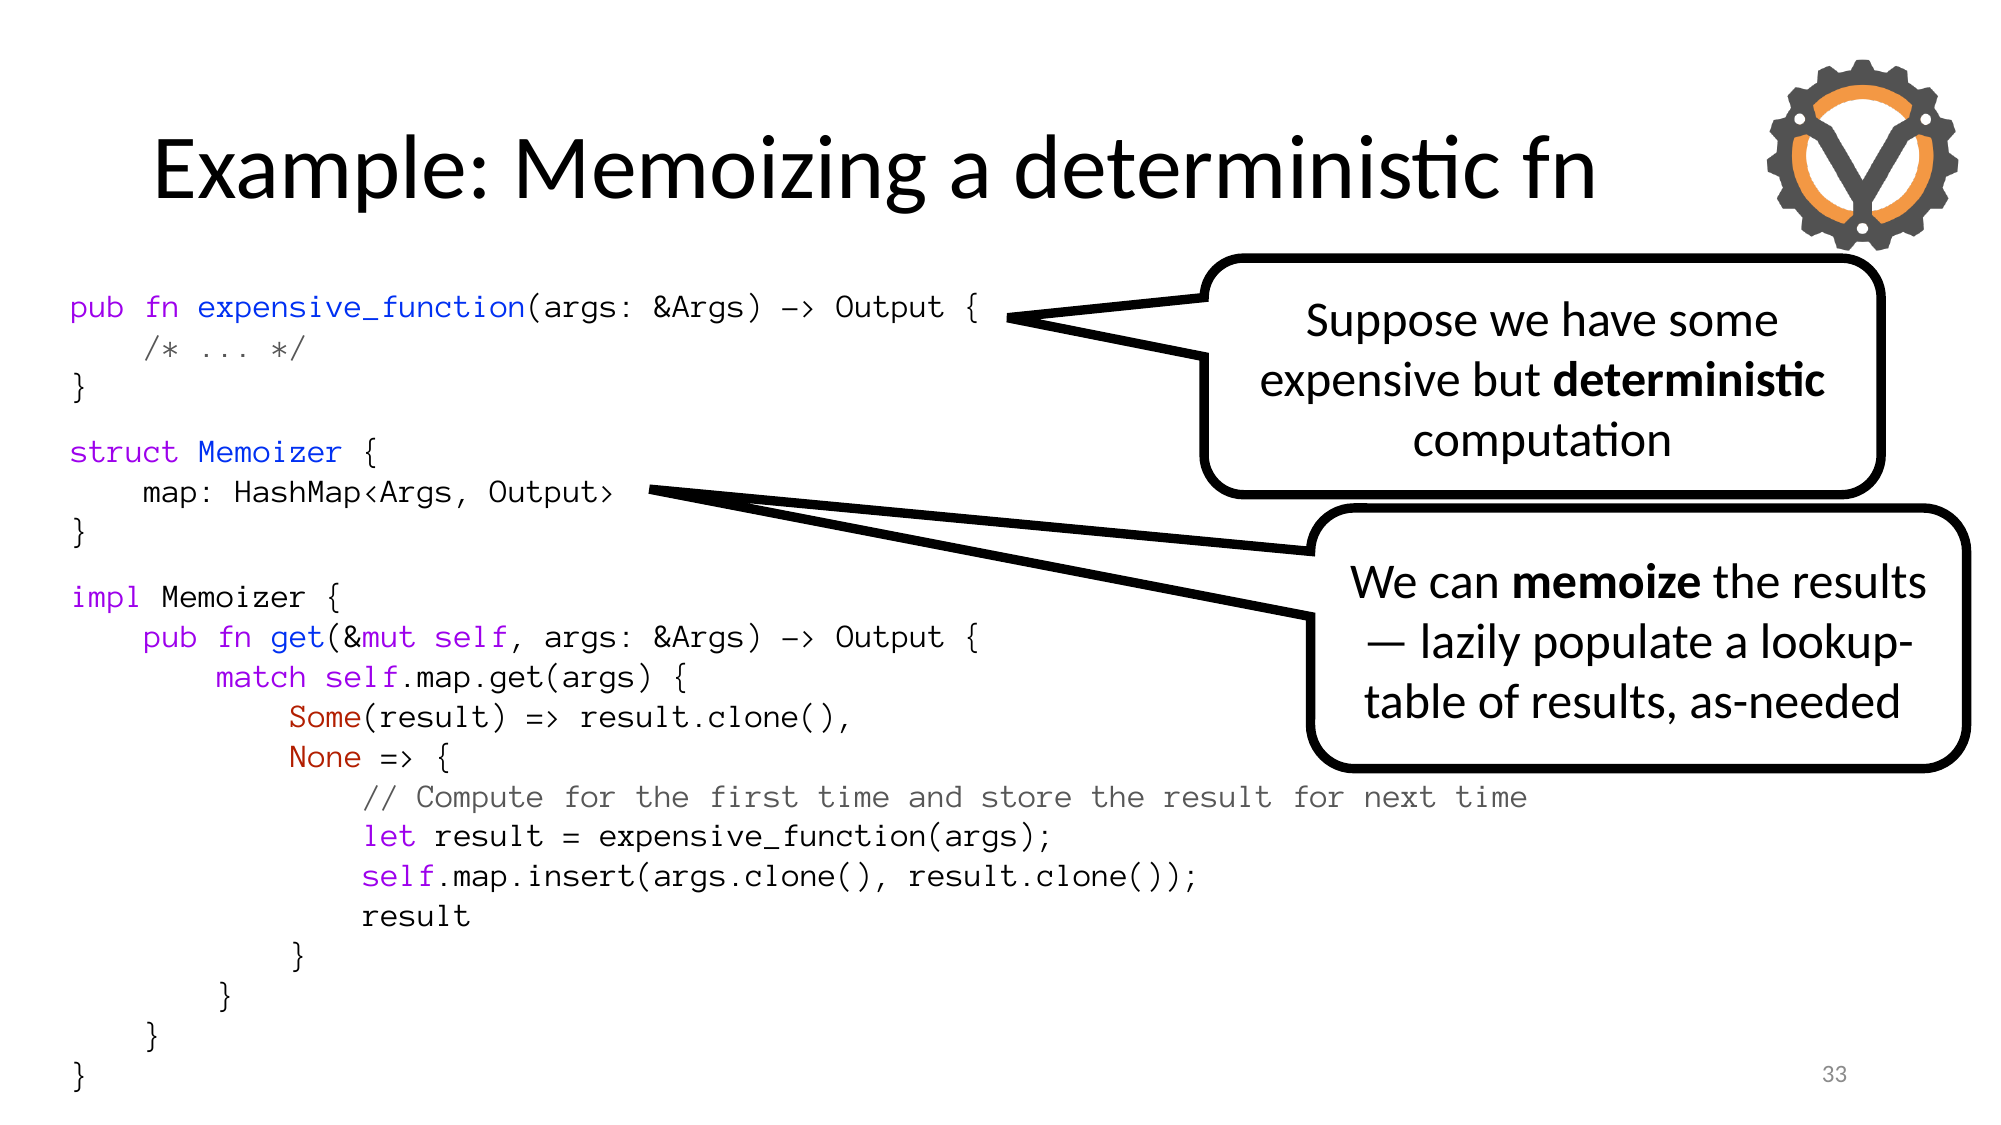

# Example: Memoizing a deterministic fn
Suppose we have some expensive but deterministic computation
pub fn expensive_function(args: &Args) -> Output {
    /* ... */
}

struct Memoizer {
    map: HashMap<Args, Output>
}

impl Memoizer {
    pub fn get(&mut self, args: &Args) -> Output {
        match self.map.get(args) {
            Some(result) => result.clone(),
            None => {
                // Compute for the first time and store the result for next time
                let result = expensive_function(args);
                self.map.insert(args.clone(), result.clone());
                result
            }
        }
    }
}
We can memoize the results — lazily populate a lookup-table of results, as-needed
33